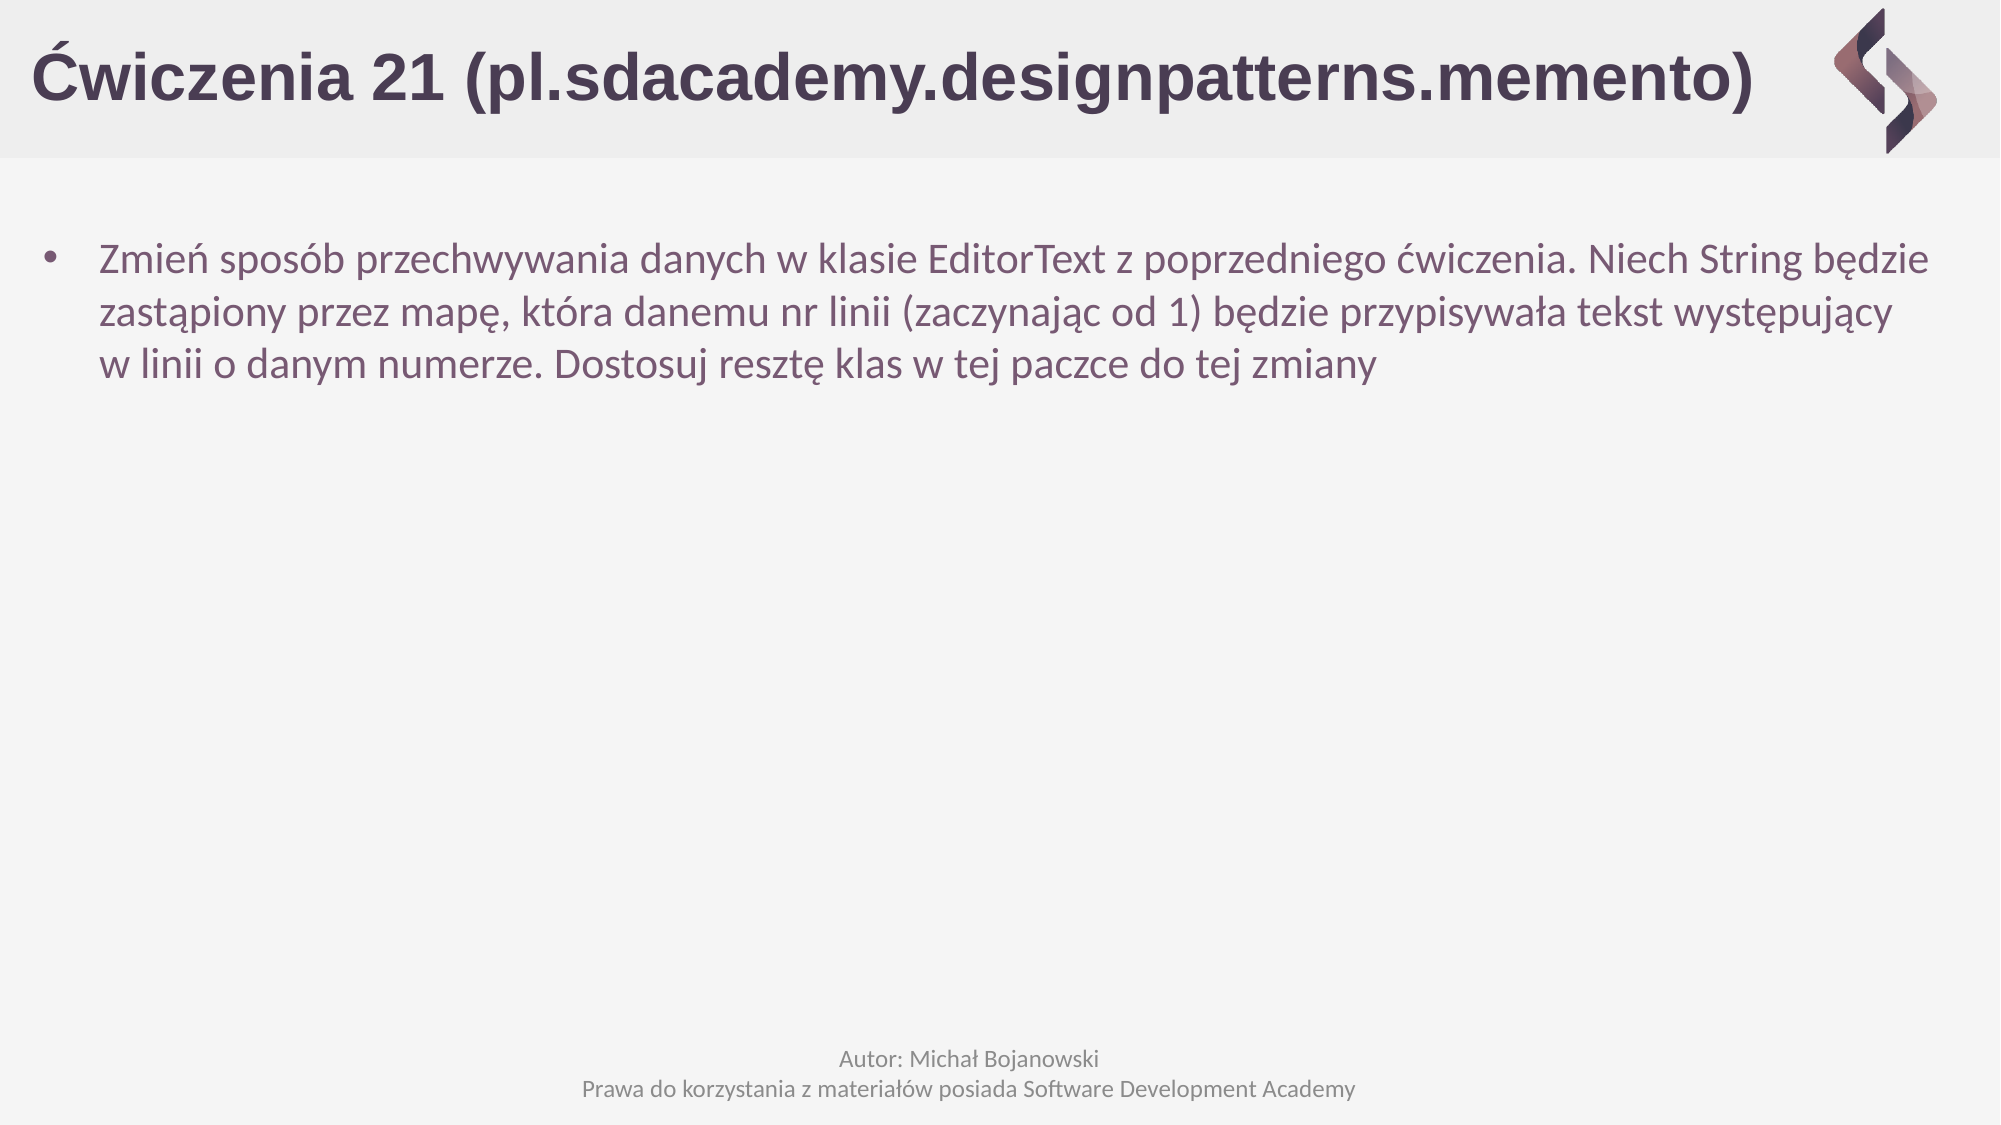

# Ćwiczenia 21 (pl.sdacademy.designpatterns.memento)
Zmień sposób przechwywania danych w klasie EditorText z poprzedniego ćwiczenia. Niech String będzie zastąpiony przez mapę, która danemu nr linii (zaczynając od 1) będzie przypisywała tekst występujący w linii o danym numerze. Dostosuj resztę klas w tej paczce do tej zmiany

Autor: Michał Bojanowski
Prawa do korzystania z materiałów posiada Software Development Academy